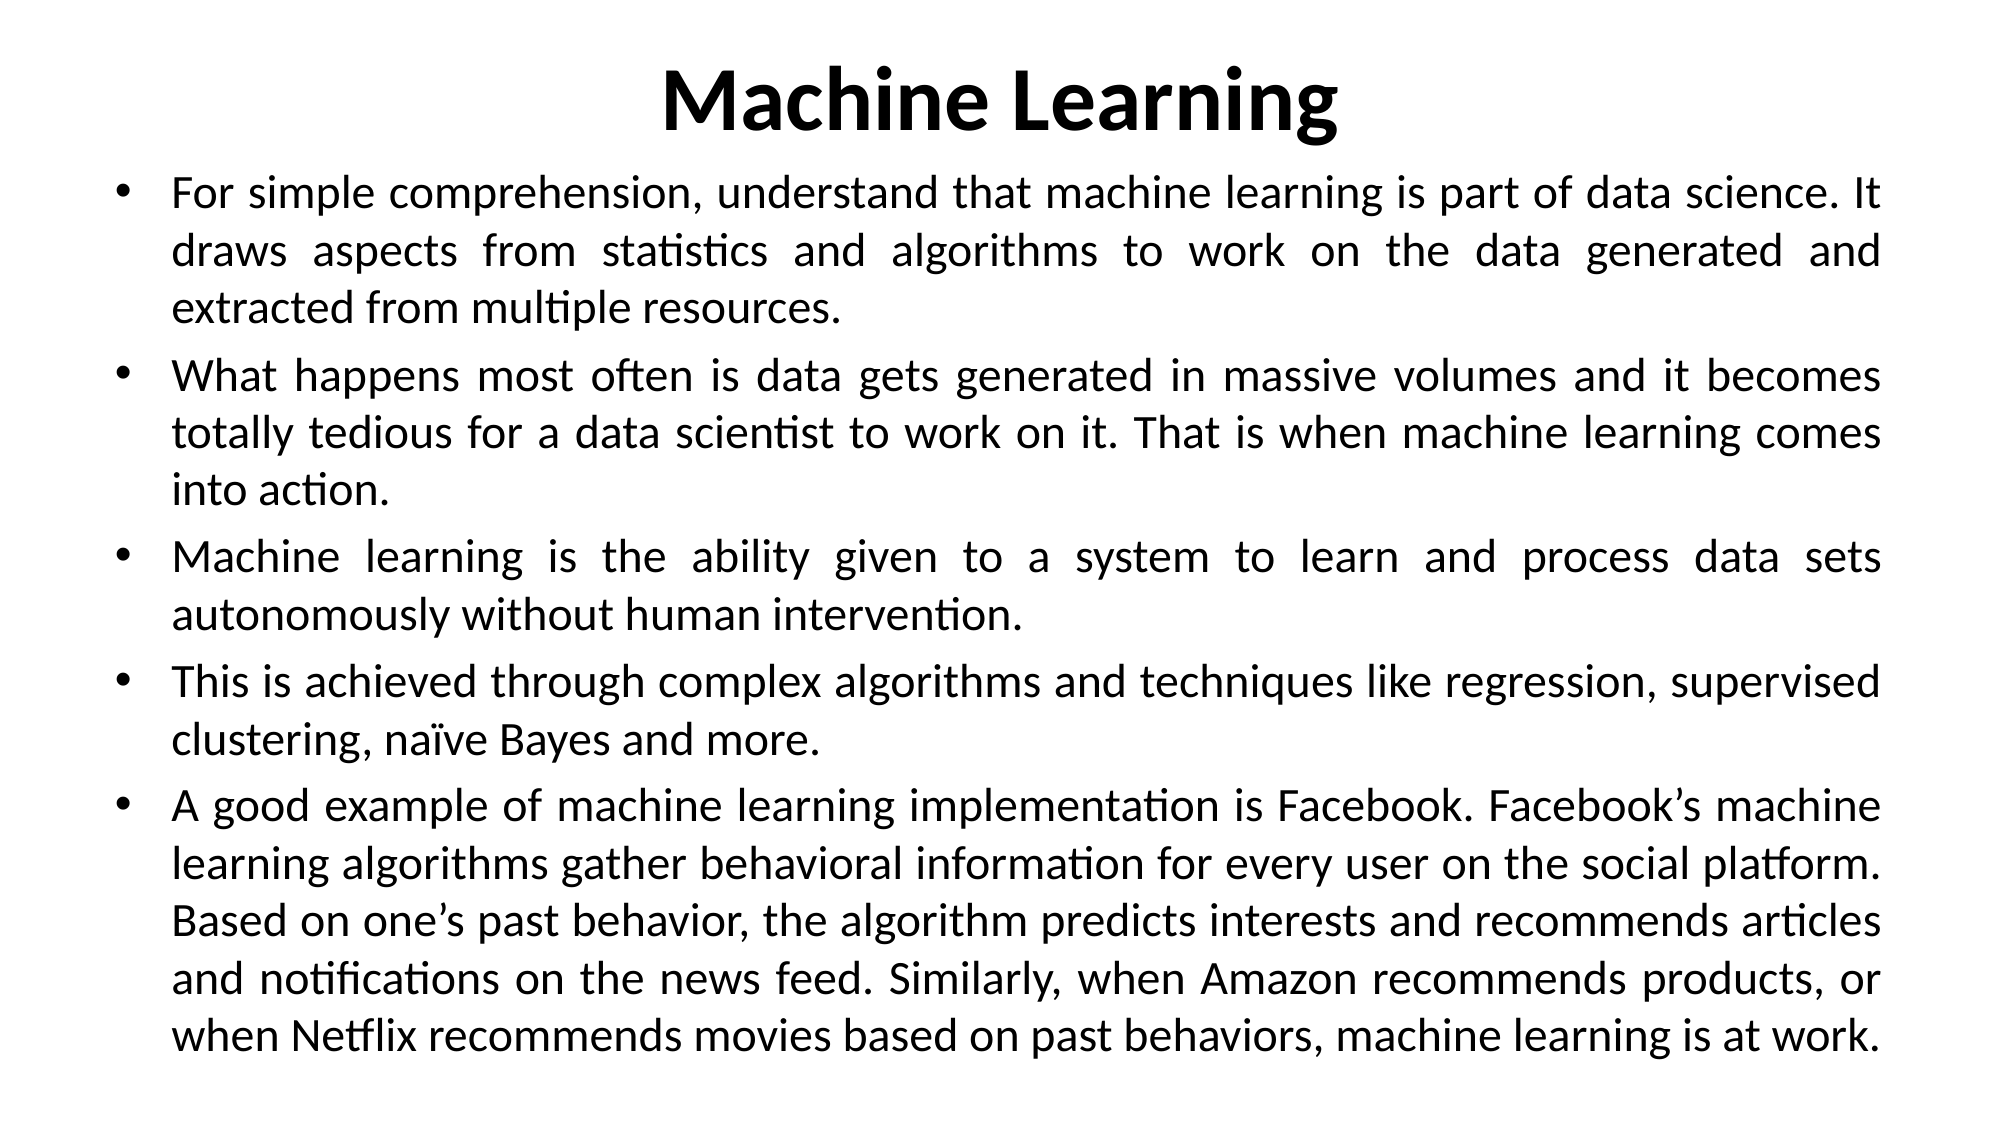

# Machine Learning
For simple comprehension, understand that machine learning is part of data science. It draws aspects from statistics and algorithms to work on the data generated and extracted from multiple resources.
What happens most often is data gets generated in massive volumes and it becomes totally tedious for a data scientist to work on it. That is when machine learning comes into action.
Machine learning is the ability given to a system to learn and process data sets autonomously without human intervention.
This is achieved through complex algorithms and techniques like regression, supervised clustering, naïve Bayes and more.
A good example of machine learning implementation is Facebook. Facebook’s machine learning algorithms gather behavioral information for every user on the social platform. Based on one’s past behavior, the algorithm predicts interests and recommends articles and notifications on the news feed. Similarly, when Amazon recommends products, or when Netflix recommends movies based on past behaviors, machine learning is at work.